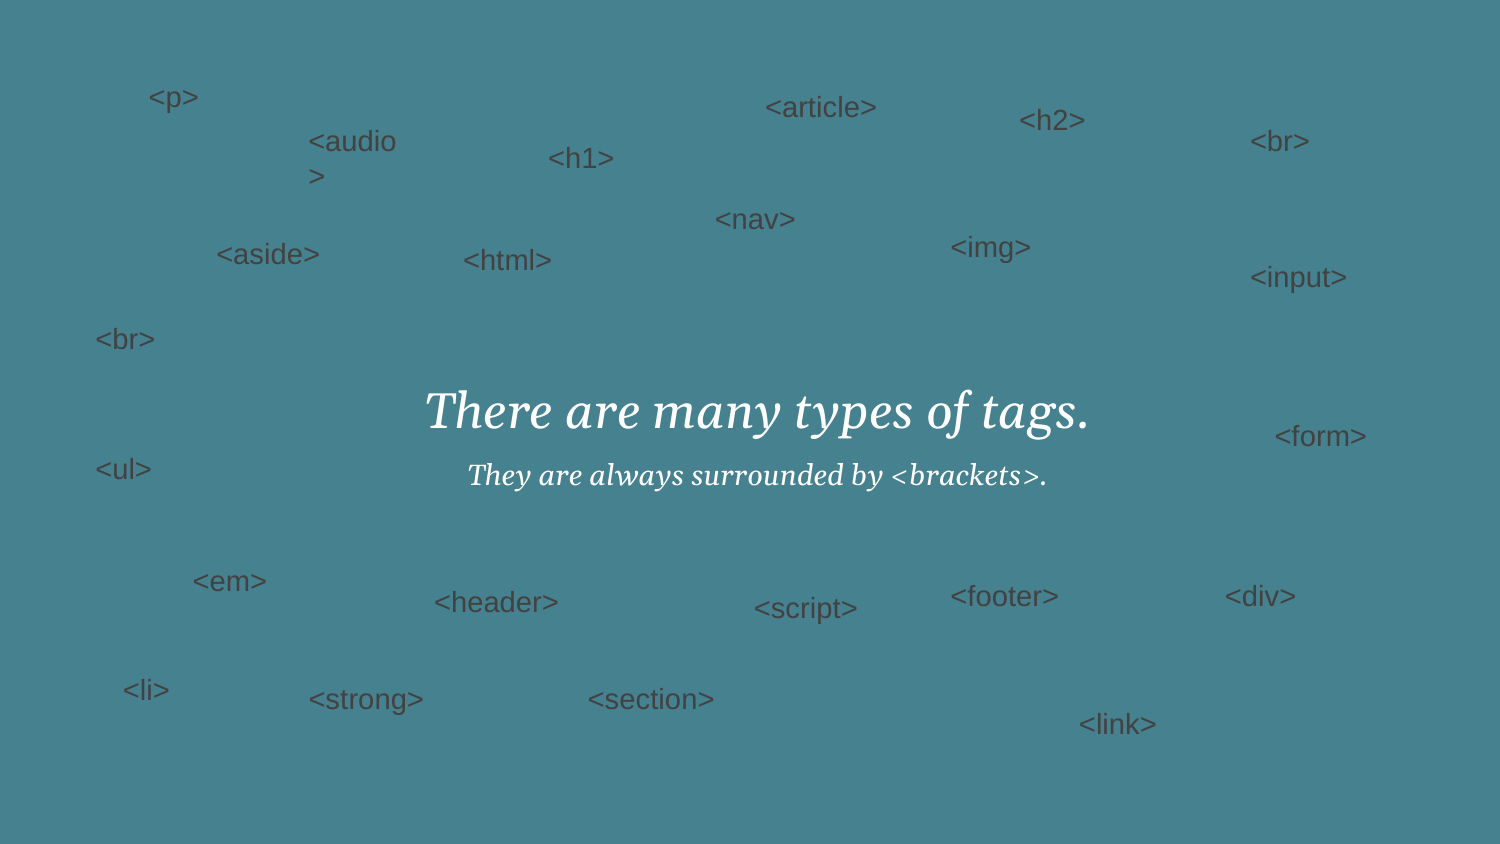

<p>
<article>
# There are many types of tags.
They are always surrounded by <brackets>.
<h2>
<audio>
<br>
<h1>
<nav>
<img>
<aside>
<html>
<input>
<br>
<form>
<ul>
<em>
<footer>
<div>
<header>
<script>
<li>
<strong>
<section>
<link>